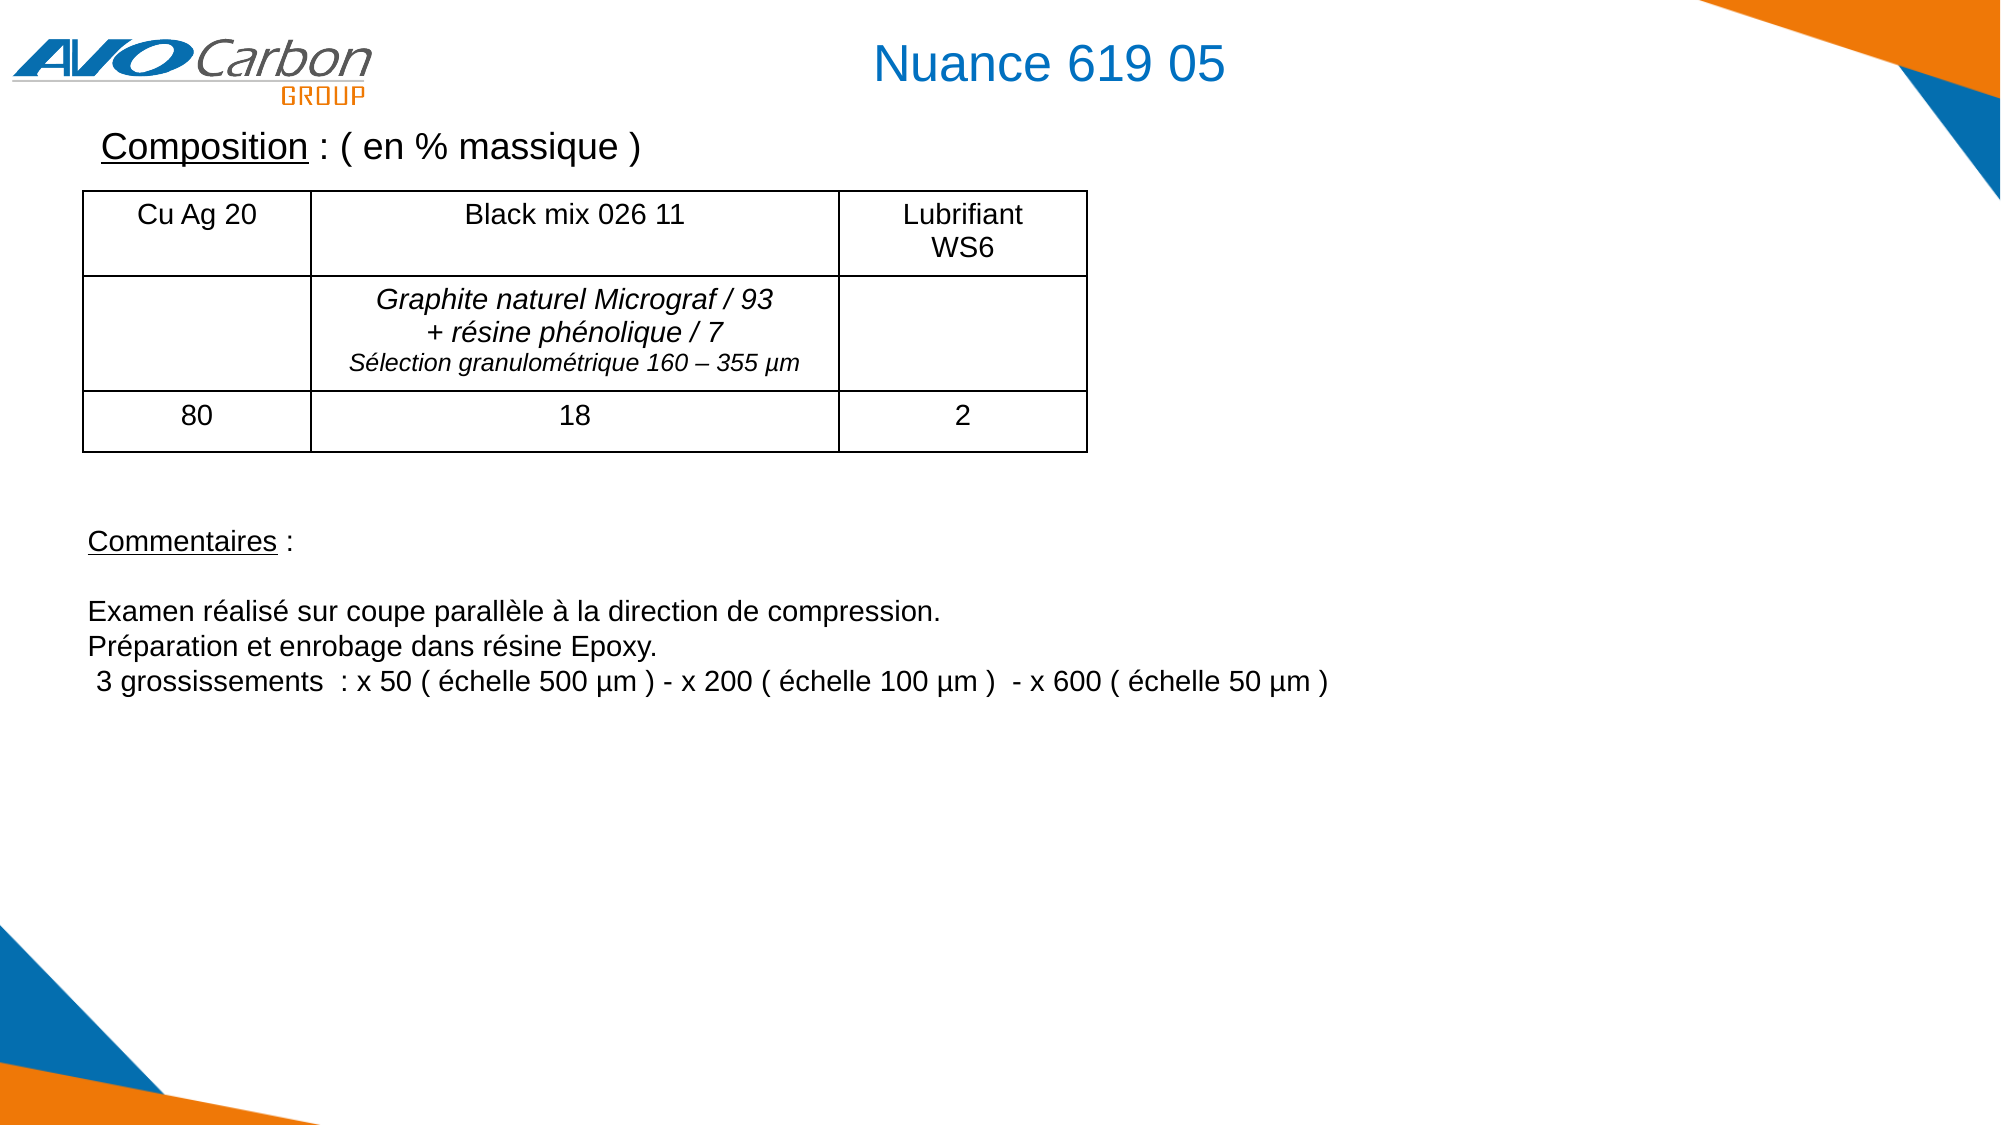

Nuance 619 05
Composition : ( en % massique )

| Cu Ag 20 | Black mix 026 11 | Lubrifiant WS6 |
| --- | --- | --- |
|  | Graphite naturel Micrograf / 93 + résine phénolique / 7 Sélection granulométrique 160 – 355 µm |  |
| 80 | 18 | 2 |
Commentaires :

Examen réalisé sur coupe parallèle à la direction de compression.
Préparation et enrobage dans résine Epoxy.
 3 grossissements  : x 50 ( échelle 500 µm ) - x 200 ( échelle 100 µm )  - x 600 ( échelle 50 µm )